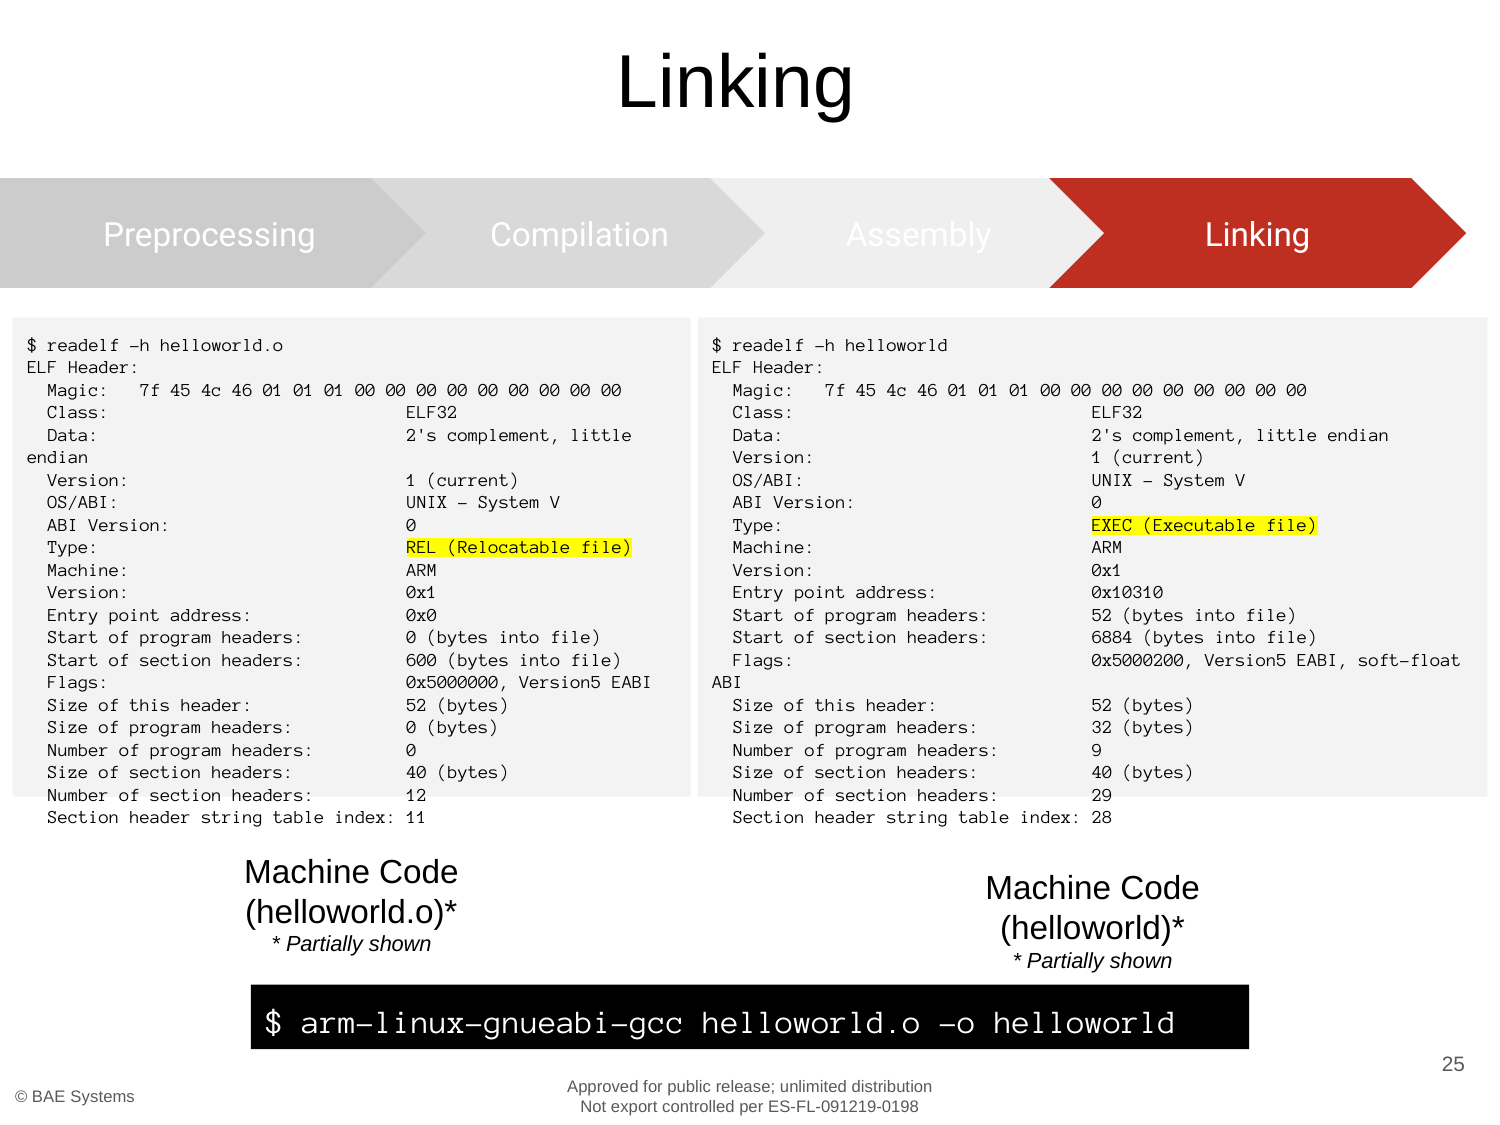

# Linking
Compilation
Assembly
Linking

Preprocessing
$ readelf -h helloworld
ELF Header:
  Magic:   7f 45 4c 46 01 01 01 00 00 00 00 00 00 00 00 00
  Class:                             ELF32
  Data:                              2's complement, little endian
  Version:                           1 (current)
  OS/ABI:                            UNIX - System V
  ABI Version:                       0
  Type:                              EXEC (Executable file)
  Machine:                           ARM
  Version:                           0x1
  Entry point address:               0x10310
  Start of program headers:          52 (bytes into file)
  Start of section headers:          6884 (bytes into file)
  Flags:                             0x5000200, Version5 EABI, soft-float ABI
  Size of this header:               52 (bytes)
  Size of program headers:           32 (bytes)
  Number of program headers:         9
  Size of section headers:           40 (bytes)
  Number of section headers:         29
  Section header string table index: 28
$ readelf -h helloworld.o
ELF Header:
  Magic:   7f 45 4c 46 01 01 01 00 00 00 00 00 00 00 00 00
  Class:                             ELF32
  Data:                              2's complement, little endian
  Version:                           1 (current)
  OS/ABI:                            UNIX - System V
  ABI Version:                       0
  Type:                              REL (Relocatable file)
  Machine:                           ARM
  Version:                           0x1
  Entry point address:               0x0
  Start of program headers:          0 (bytes into file)
  Start of section headers:          600 (bytes into file)
  Flags:                             0x5000000, Version5 EABI
  Size of this header:               52 (bytes)
  Size of program headers:           0 (bytes)
  Number of program headers:         0
  Size of section headers:           40 (bytes)
  Number of section headers:         12
  Section header string table index: 11
Machine Code
(helloworld.o)*
* Partially shown
Machine Code
(helloworld)*
* Partially shown
$ arm-linux-gnueabi-gcc helloworld.o -o helloworld

25